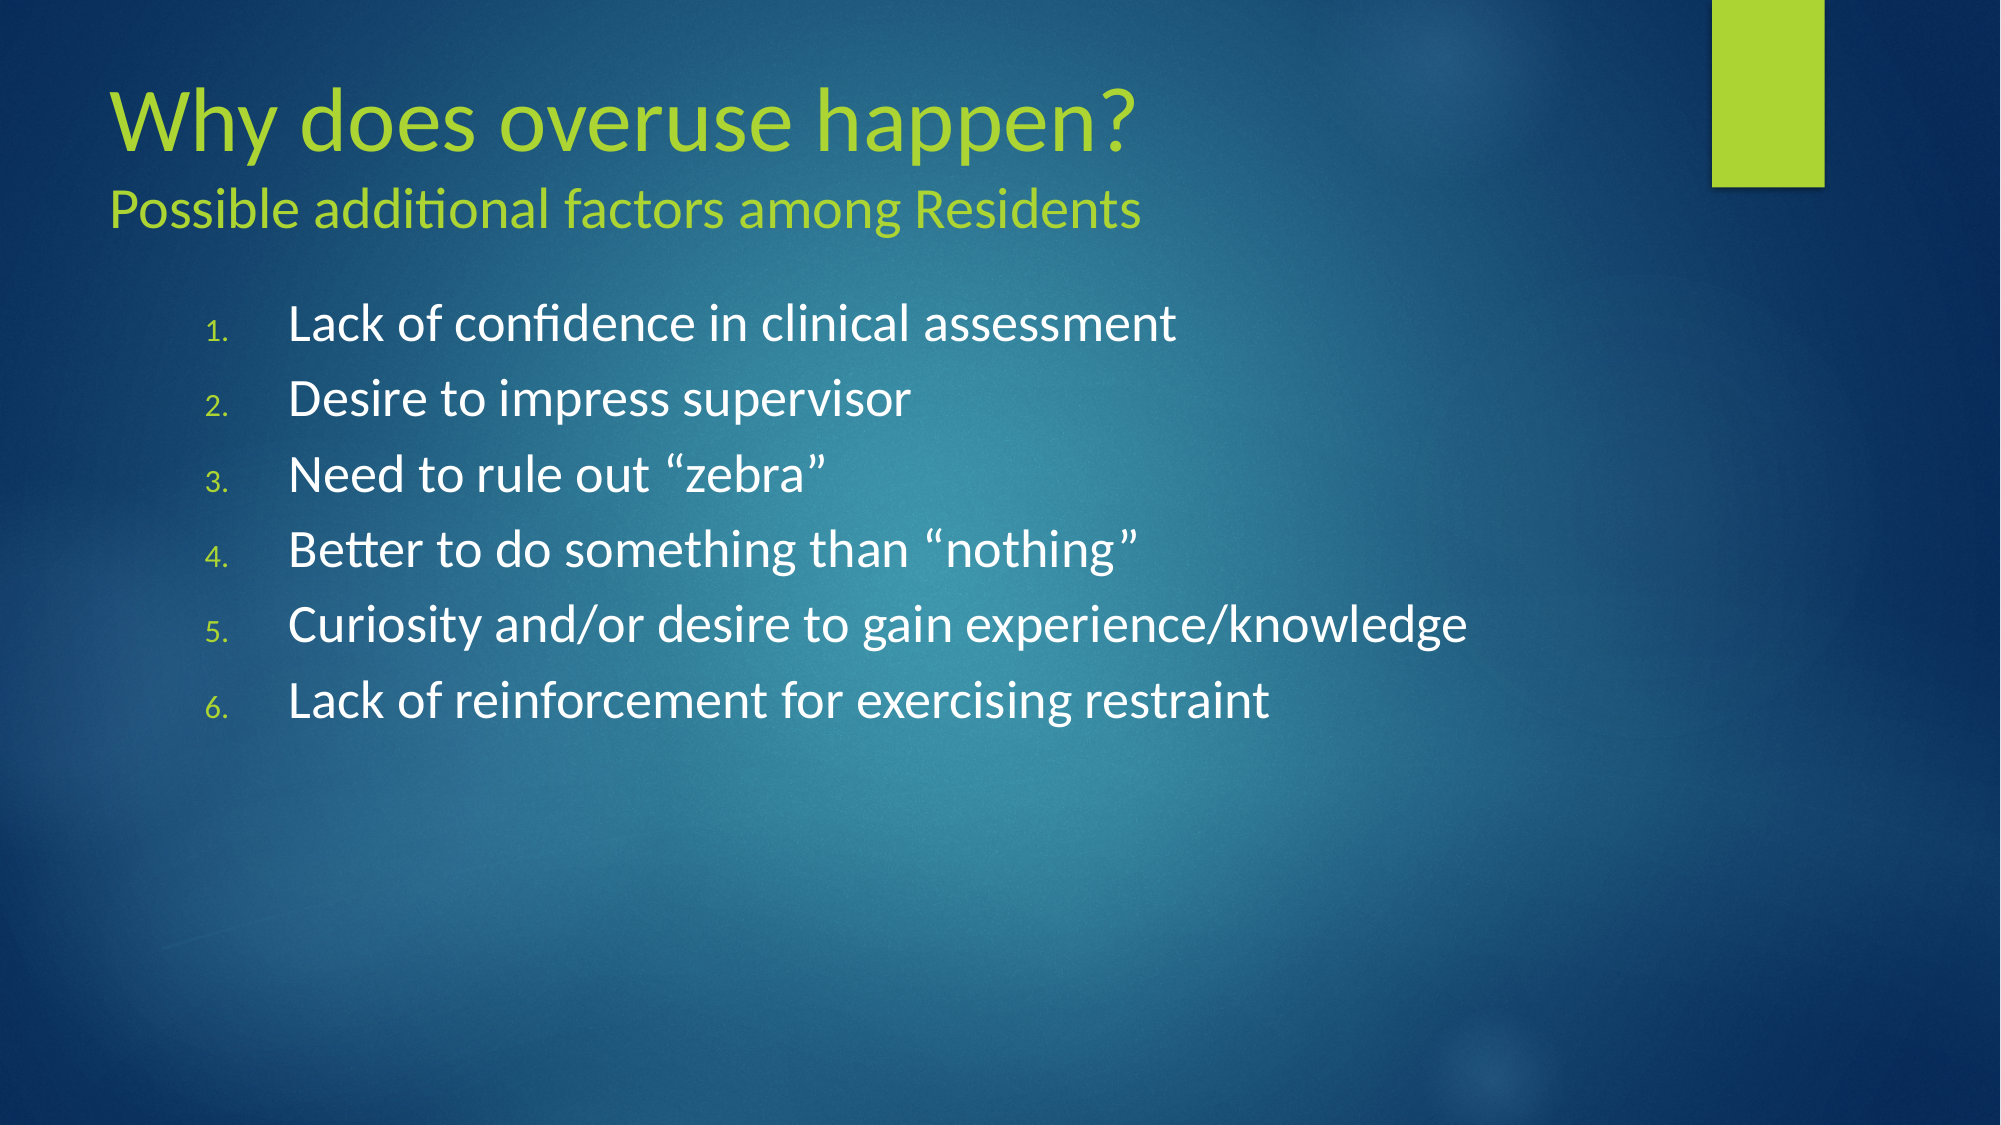

# Why does overuse happen? Possible additional factors among Residents
Lack of confidence in clinical assessment
Desire to impress supervisor
Need to rule out “zebra”
Better to do something than “nothing”
Curiosity and/or desire to gain experience/knowledge
Lack of reinforcement for exercising restraint